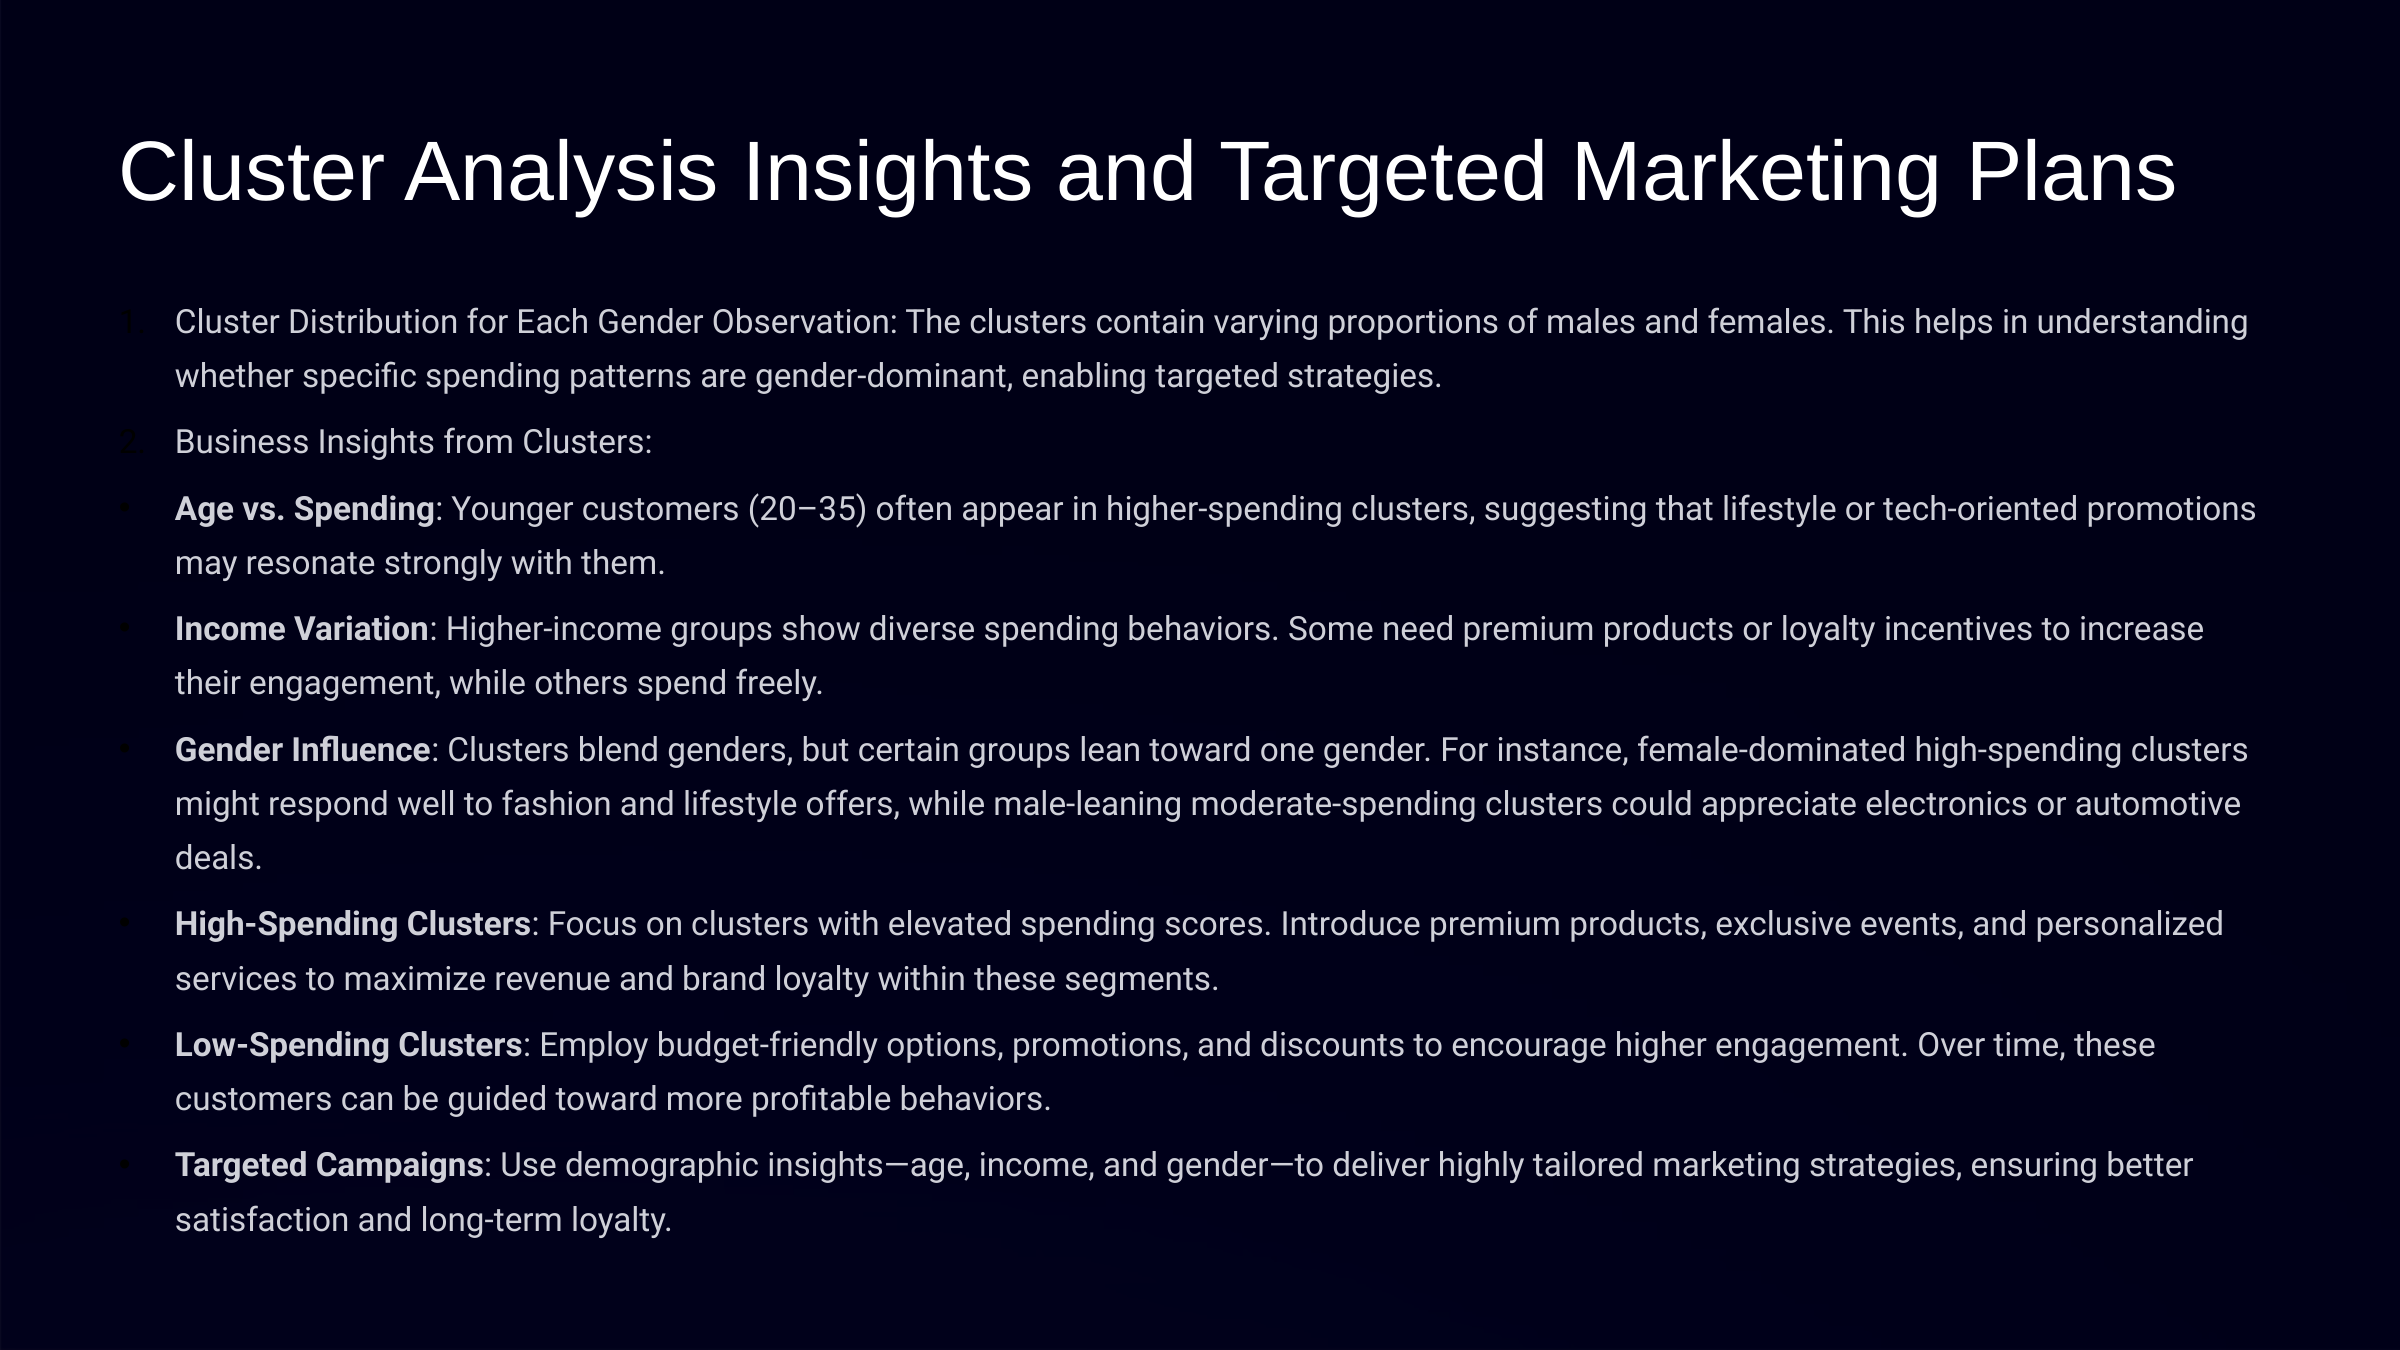

Cluster Analysis Insights and Targeted Marketing Plans
Cluster Distribution for Each Gender Observation: The clusters contain varying proportions of males and females. This helps in understanding whether specific spending patterns are gender-dominant, enabling targeted strategies.
Business Insights from Clusters:
Age vs. Spending: Younger customers (20–35) often appear in higher-spending clusters, suggesting that lifestyle or tech-oriented promotions may resonate strongly with them.
Income Variation: Higher-income groups show diverse spending behaviors. Some need premium products or loyalty incentives to increase their engagement, while others spend freely.
Gender Influence: Clusters blend genders, but certain groups lean toward one gender. For instance, female-dominated high-spending clusters might respond well to fashion and lifestyle offers, while male-leaning moderate-spending clusters could appreciate electronics or automotive deals.
High-Spending Clusters: Focus on clusters with elevated spending scores. Introduce premium products, exclusive events, and personalized services to maximize revenue and brand loyalty within these segments.
Low-Spending Clusters: Employ budget-friendly options, promotions, and discounts to encourage higher engagement. Over time, these customers can be guided toward more profitable behaviors.
Targeted Campaigns: Use demographic insights—age, income, and gender—to deliver highly tailored marketing strategies, ensuring better satisfaction and long-term loyalty.